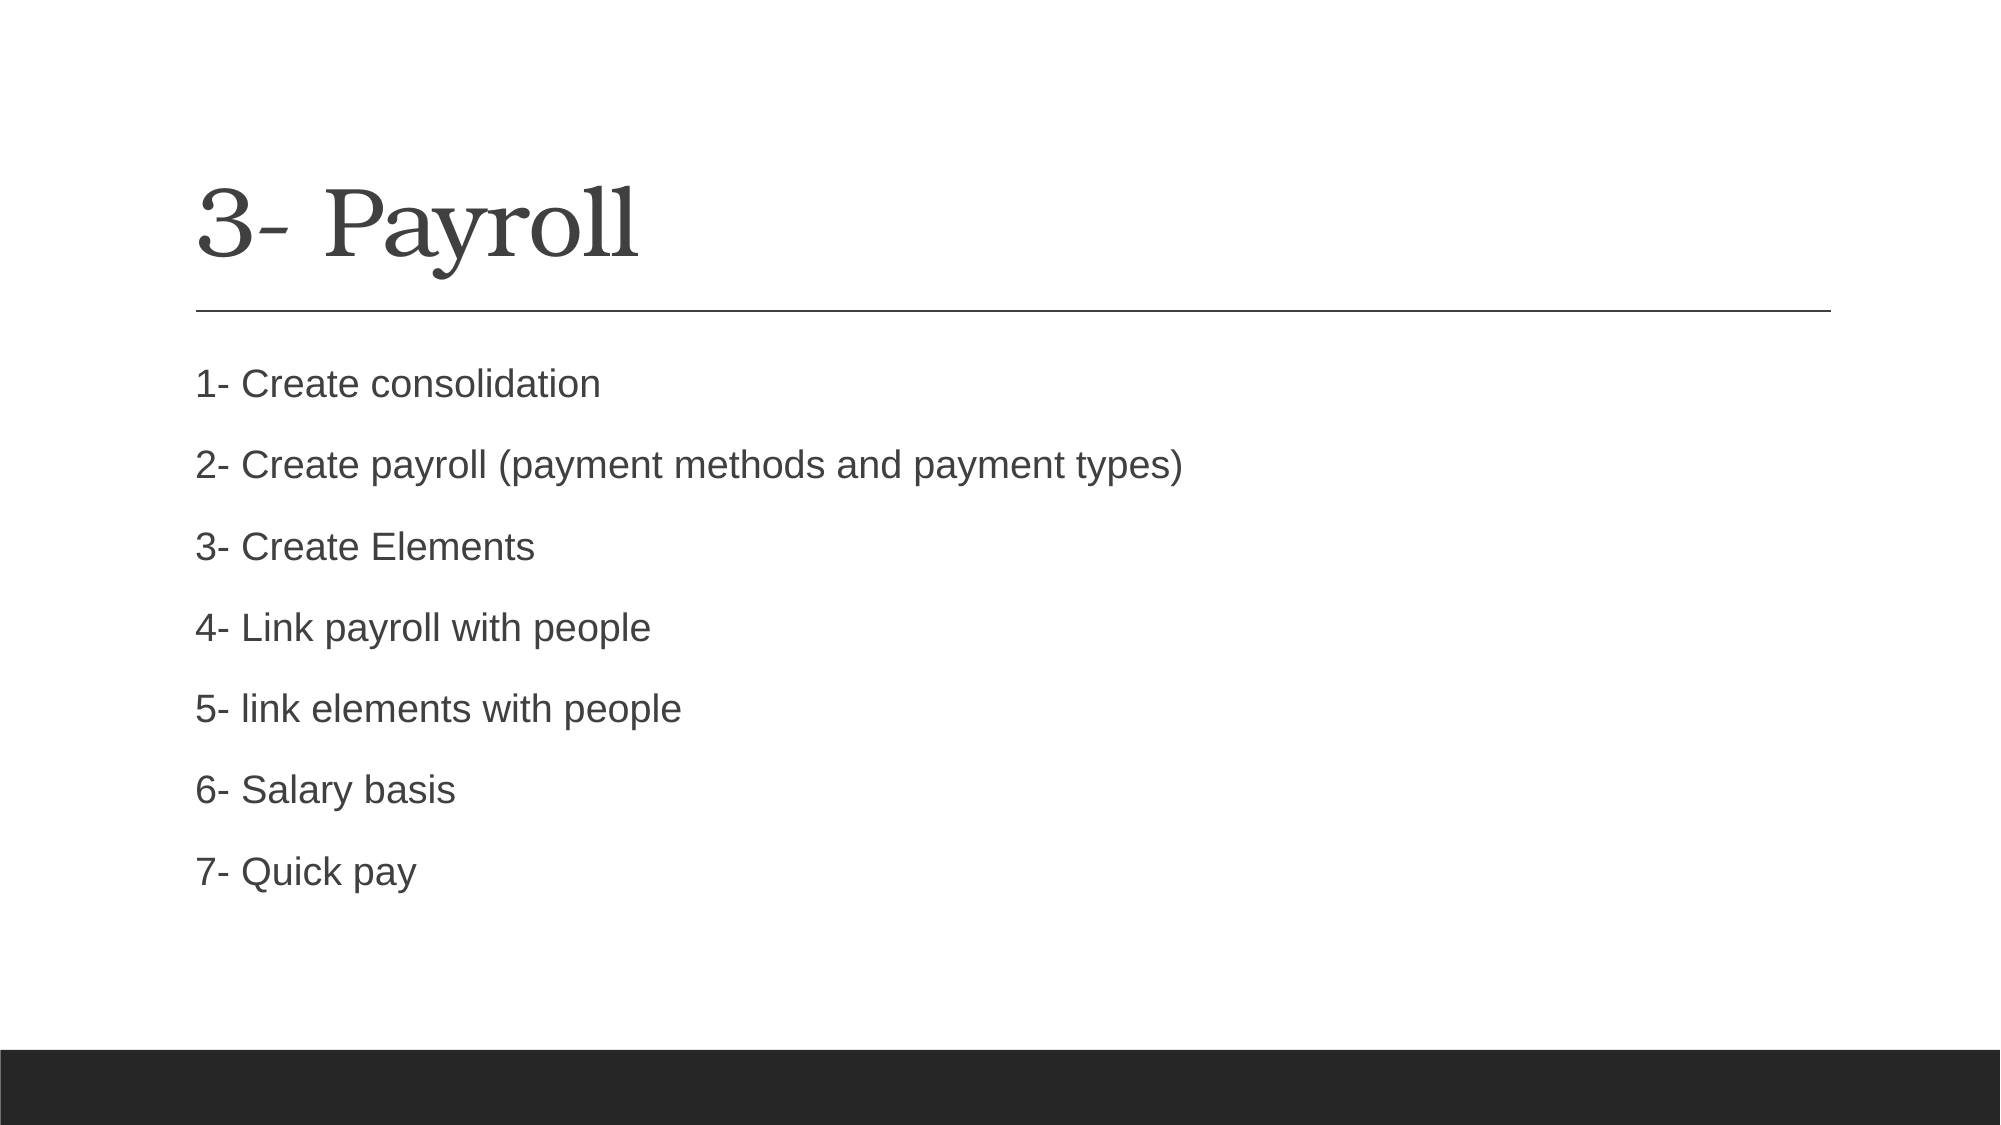

# 3- Payroll
1- Create consolidation
2- Create payroll (payment methods and payment types)
3- Create Elements
4- Link payroll with people
5- link elements with people
6- Salary basis
7- Quick pay